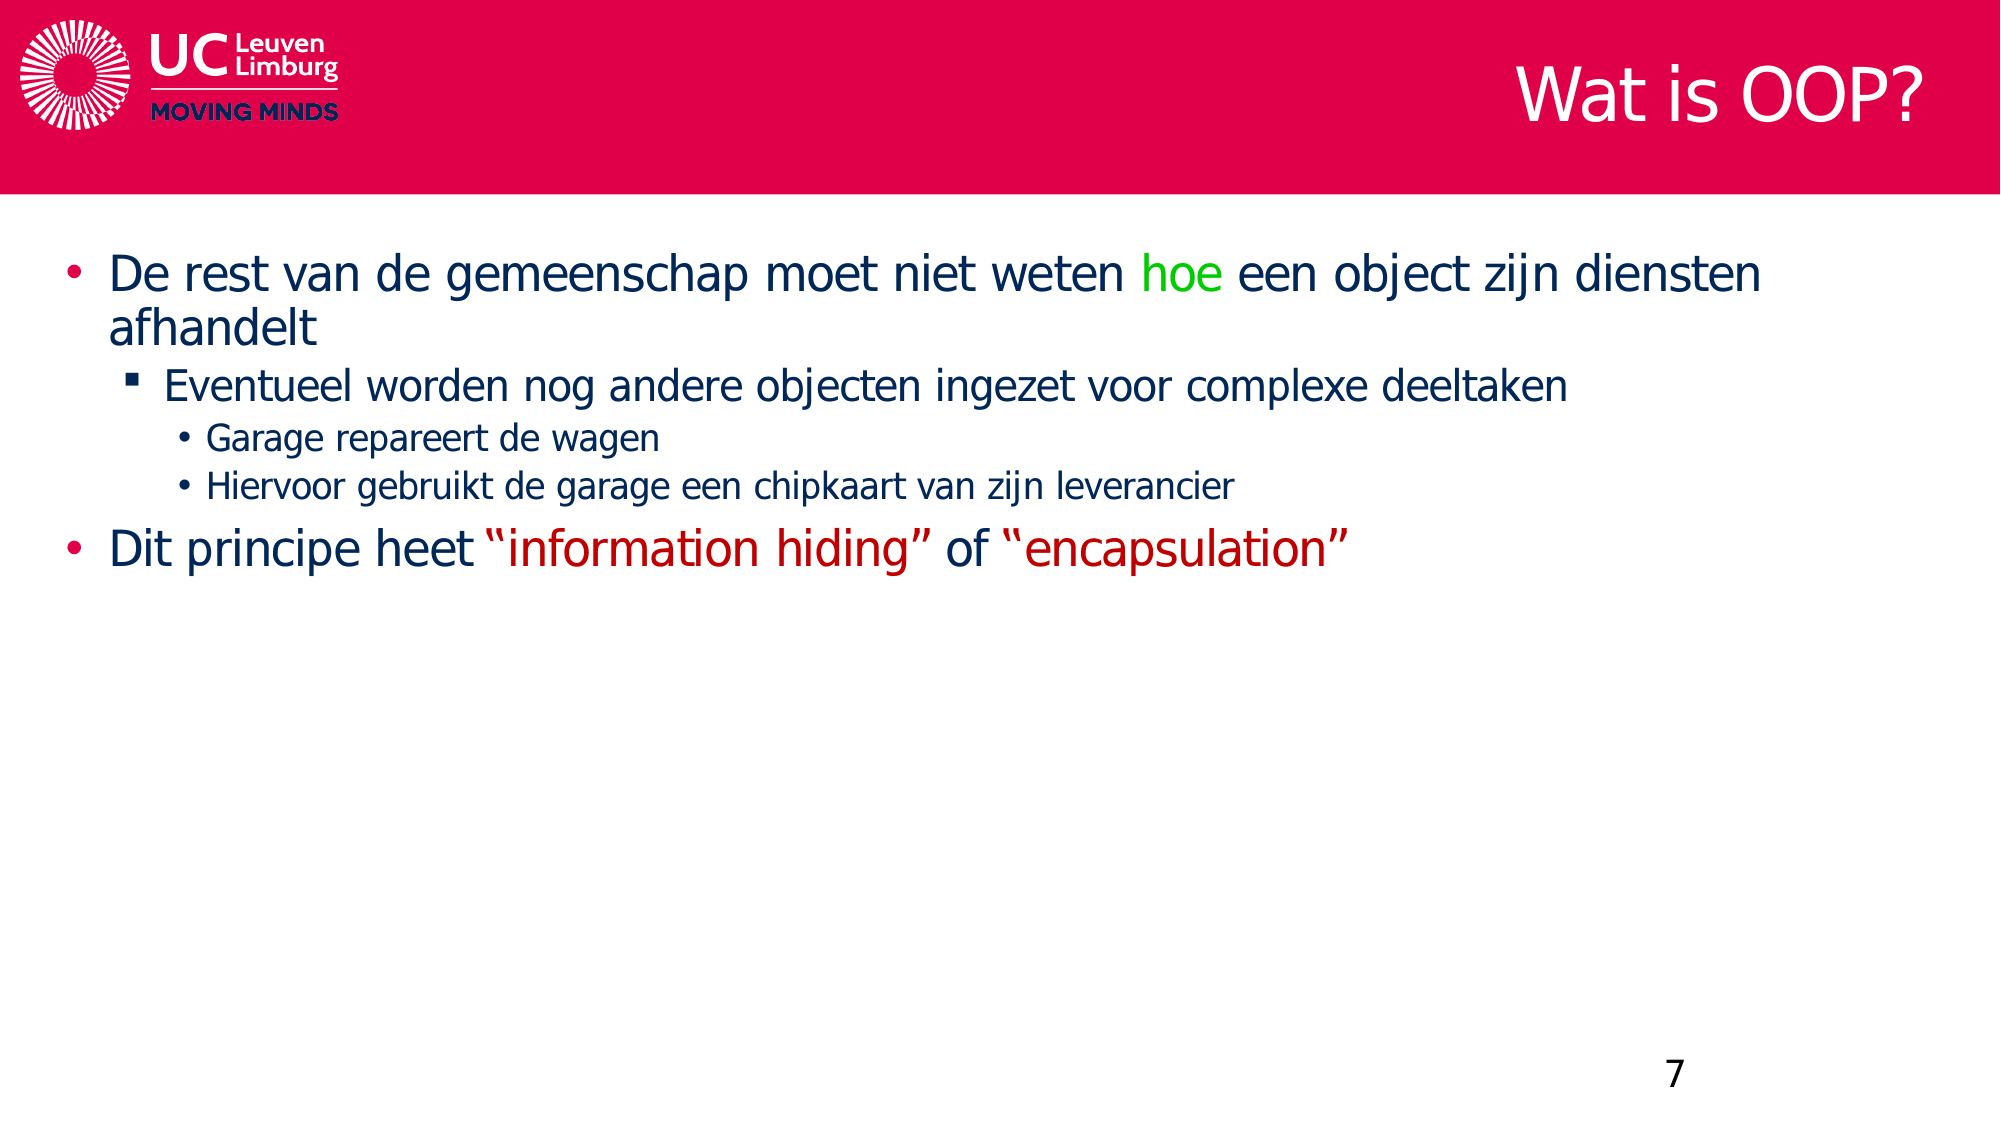

# Wat is OOP?
De rest van de gemeenschap moet niet weten hoe een object zijn diensten afhandelt
Eventueel worden nog andere objecten ingezet voor complexe deeltaken
Garage repareert de wagen
Hiervoor gebruikt de garage een chipkaart van zijn leverancier
Dit principe heet “information hiding” of “encapsulation”
7